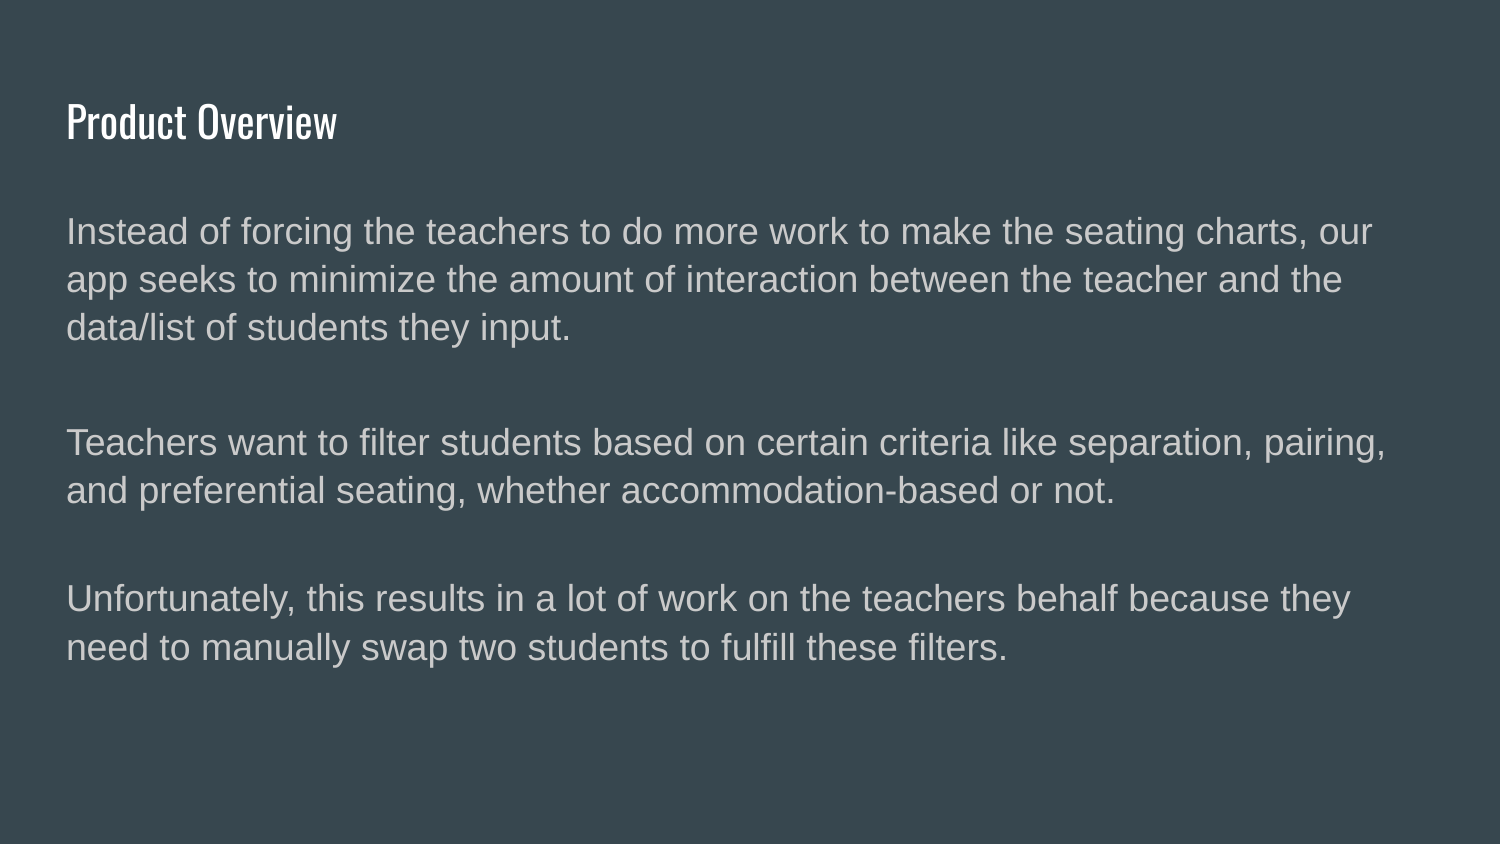

# Product Overview
Instead of forcing the teachers to do more work to make the seating charts, our app seeks to minimize the amount of interaction between the teacher and the data/list of students they input.
Teachers want to filter students based on certain criteria like separation, pairing, and preferential seating, whether accommodation-based or not.
Unfortunately, this results in a lot of work on the teachers behalf because they need to manually swap two students to fulfill these filters.